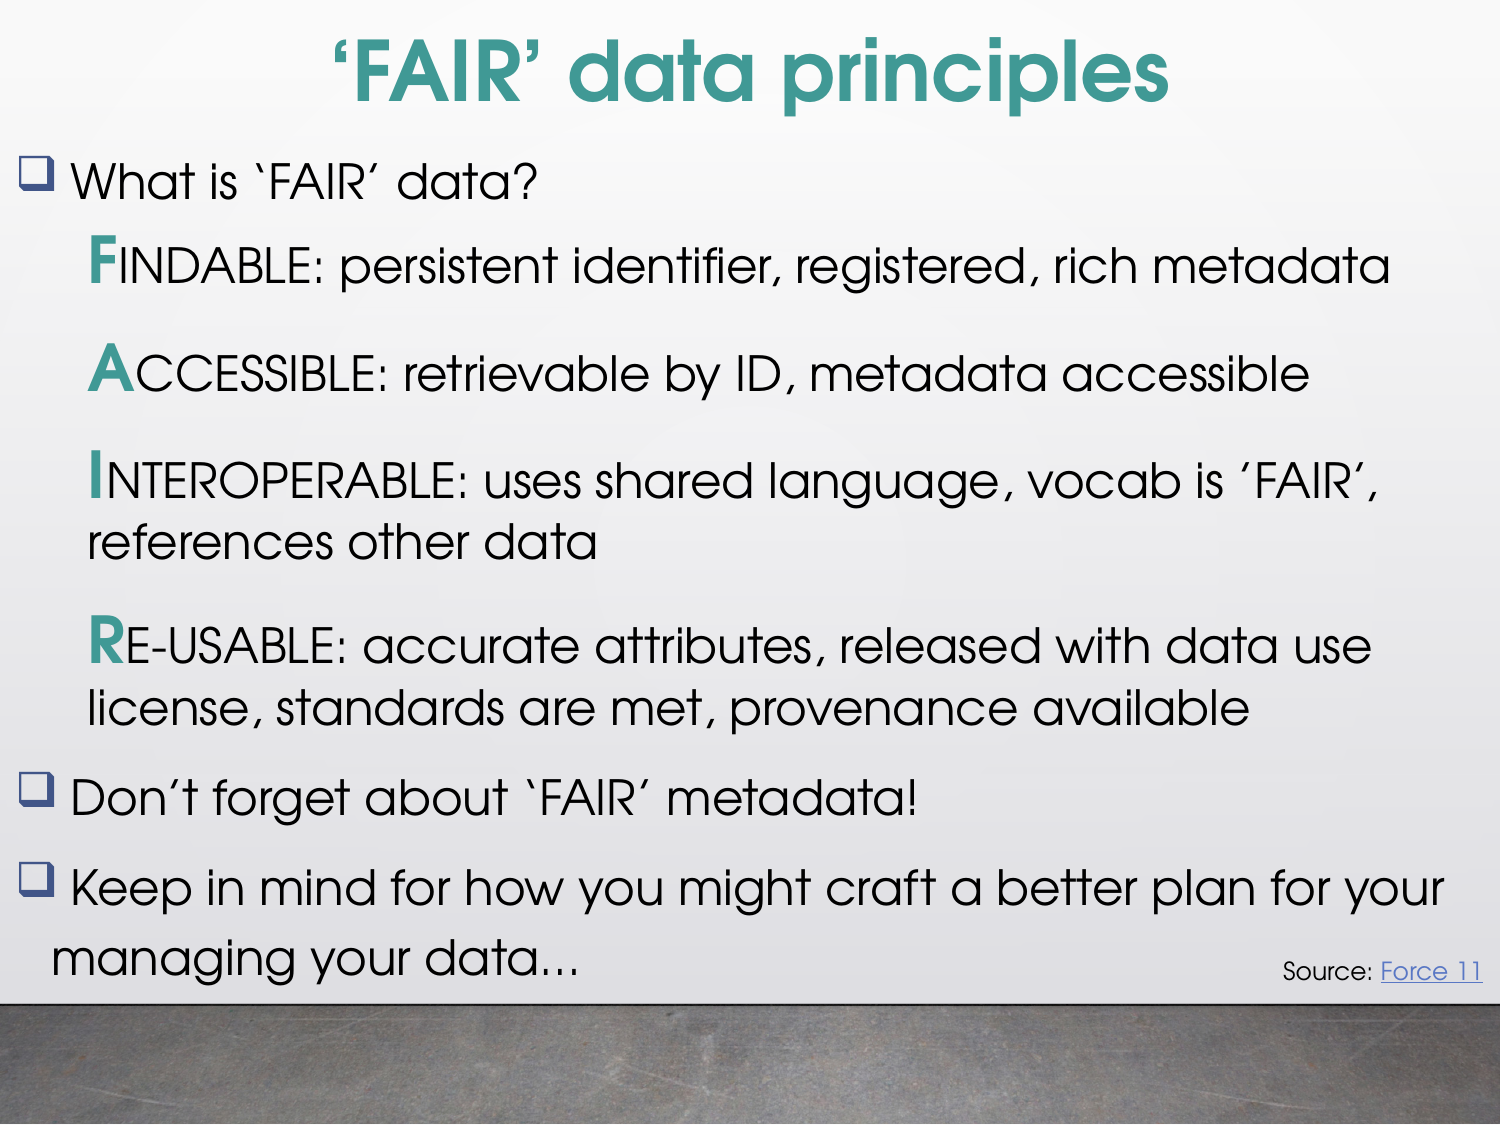

# ‘FAIR’ data principles
 What is ‘FAIR’ data?
FINDABLE: persistent identifier, registered, rich metadata

ACCESSIBLE: retrievable by ID, metadata accessible

INTEROPERABLE: uses shared language, vocab is ’FAIR’, references other data

RE-USABLE: accurate attributes, released with data use license, standards are met, provenance available
 Don’t forget about ‘FAIR’ metadata!
 Keep in mind for how you might craft a better plan for your managing your data…
Source: Force 11